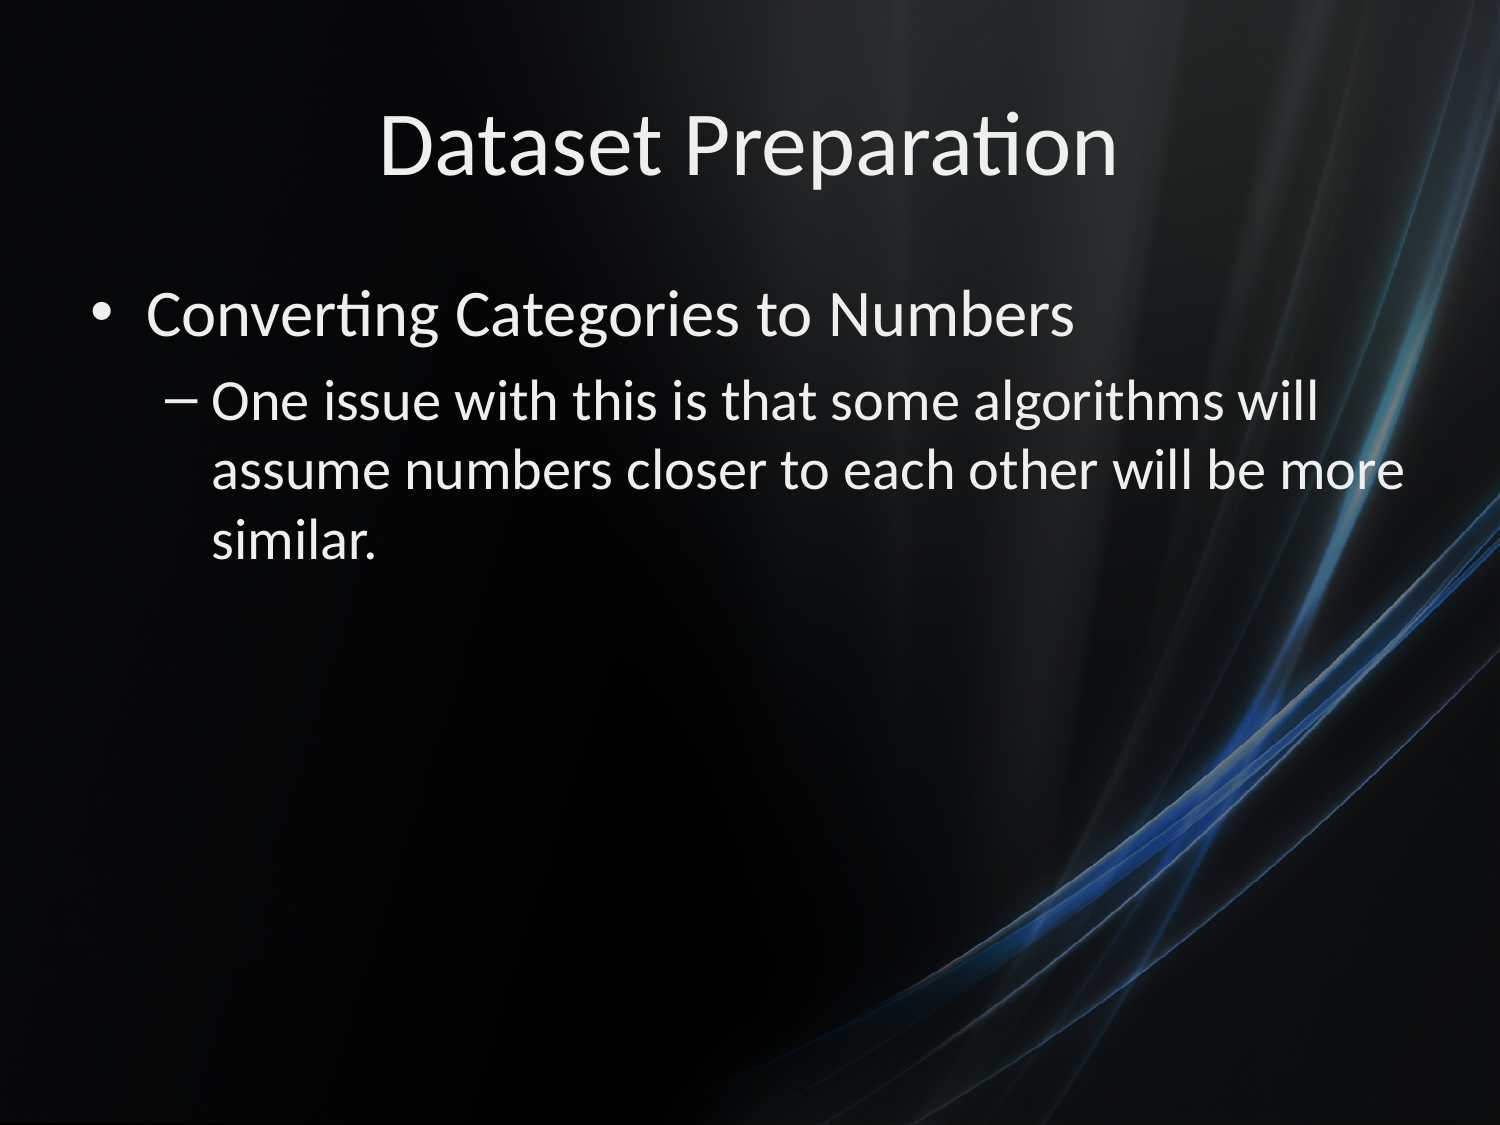

# Dataset Preparation
Converting Categories to Numbers
One issue with this is that some algorithms will assume numbers closer to each other will be more similar.